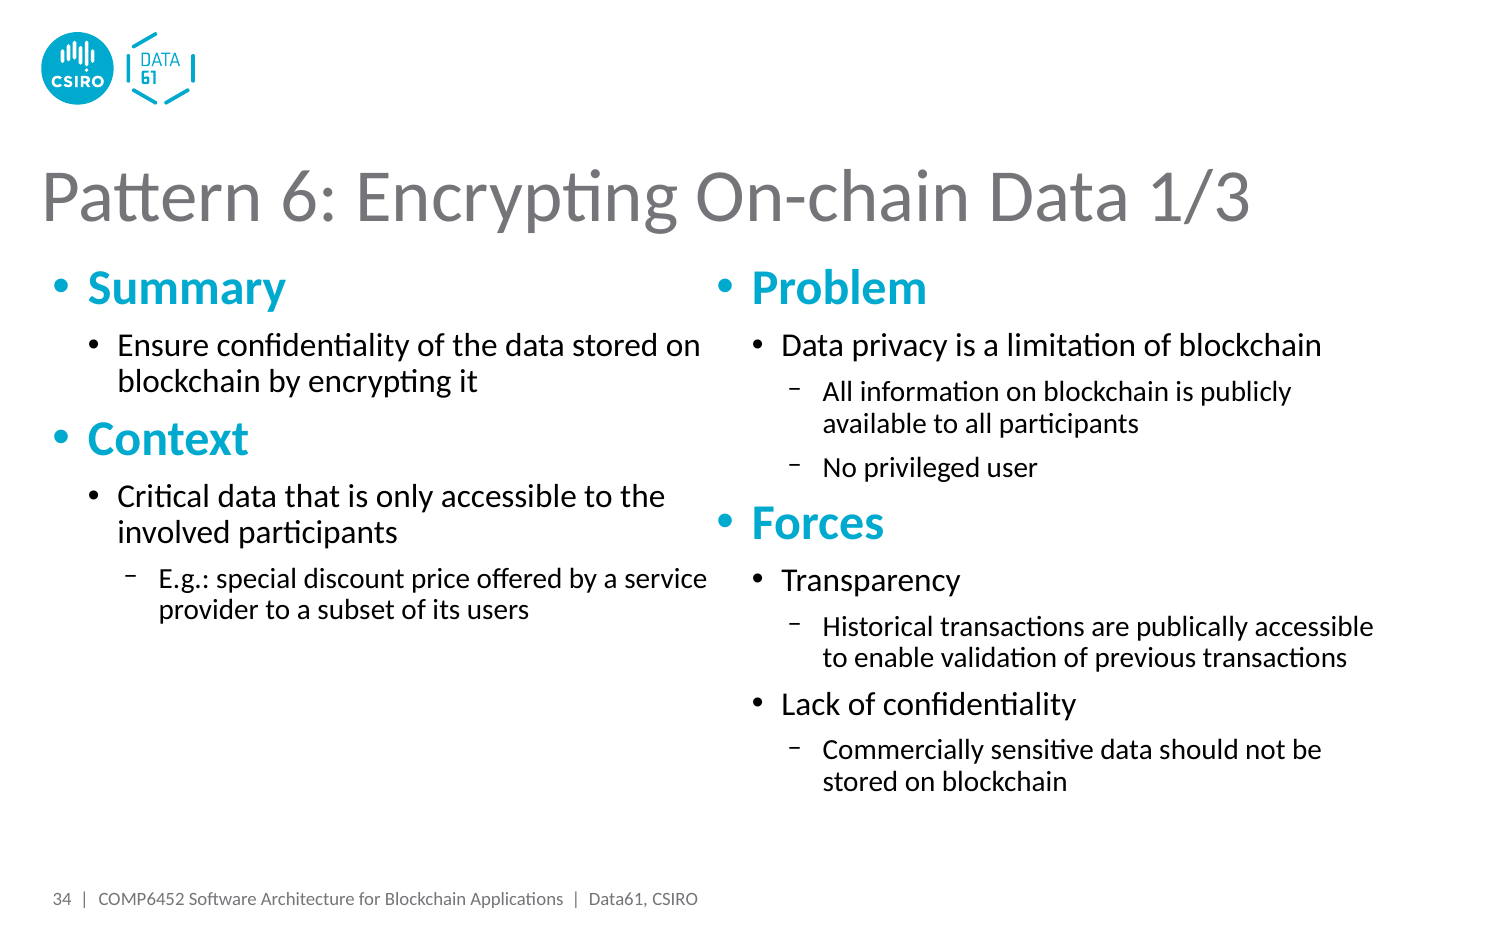

# Pattern 6: Encrypting On-chain Data 1/3
Summary
Ensure confidentiality of the data stored on blockchain by encrypting it
Context
Critical data that is only accessible to the involved participants
E.g.: special discount price offered by a service provider to a subset of its users

Problem
Data privacy is a limitation of blockchain
All information on blockchain is publicly available to all participants
No privileged user
Forces
Transparency
Historical transactions are publically accessible to enable validation of previous transactions
Lack of confidentiality
Commercially sensitive data should not be stored on blockchain
34  |
COMP6452 Software Architecture for Blockchain Applications  |  Data61, CSIRO